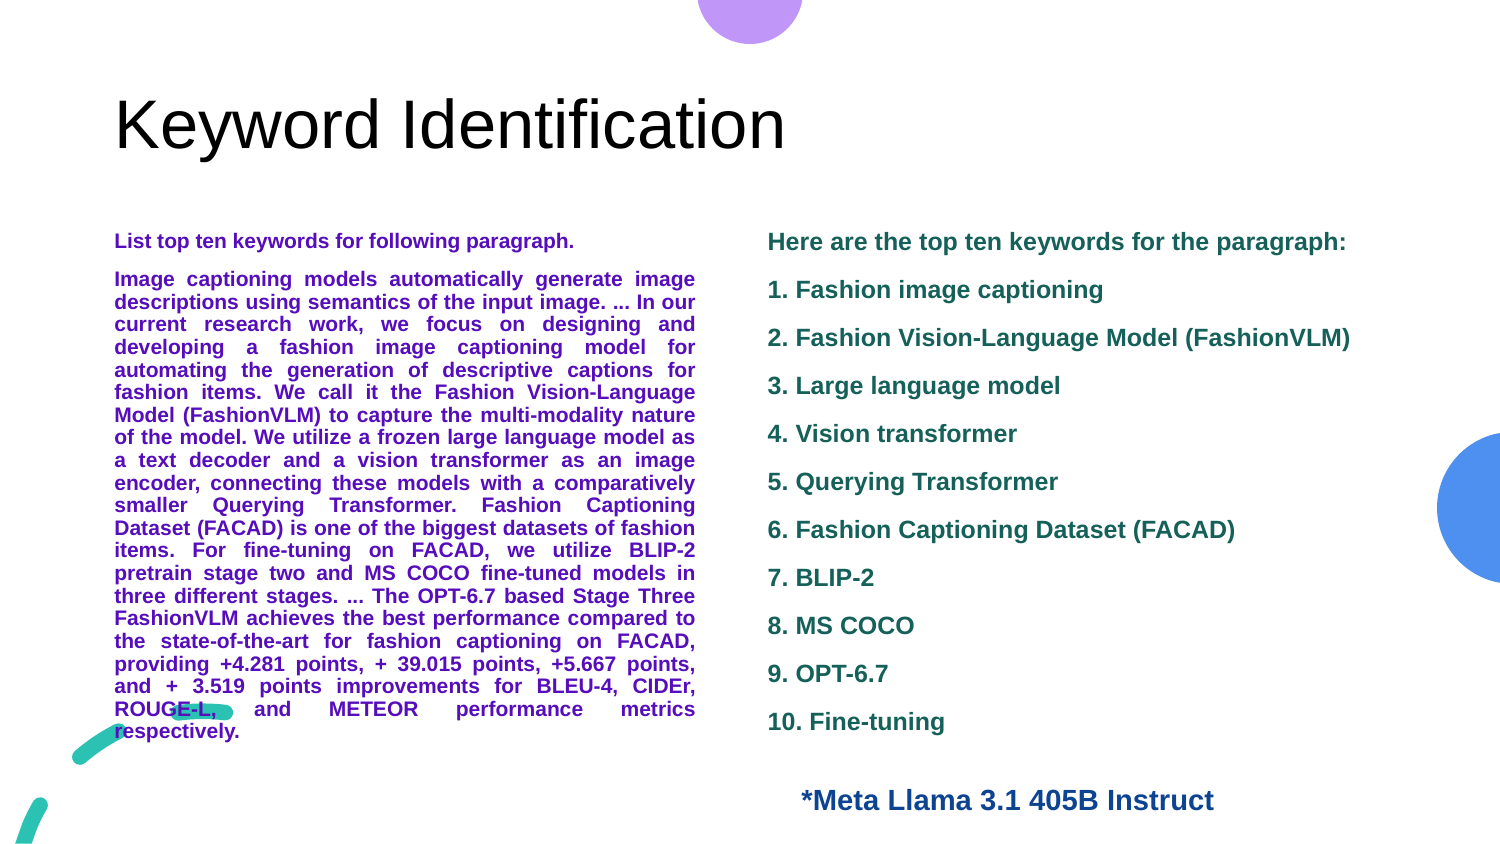

# Keyword Identification
Here are the top ten keywords for the paragraph:
1. Fashion image captioning
2. Fashion Vision-Language Model (FashionVLM)
3. Large language model
4. Vision transformer
5. Querying Transformer
6. Fashion Captioning Dataset (FACAD)
7. BLIP-2
8. MS COCO
9. OPT-6.7
10. Fine-tuning

List top ten keywords for following paragraph.
Image captioning models automatically generate image descriptions using semantics of the input image. ... In our current research work, we focus on designing and developing a fashion image captioning model for automating the generation of descriptive captions for fashion items. We call it the Fashion Vision-Language Model (FashionVLM) to capture the multi-modality nature of the model. We utilize a frozen large language model as a text decoder and a vision transformer as an image encoder, connecting these models with a comparatively smaller Querying Transformer. Fashion Captioning Dataset (FACAD) is one of the biggest datasets of fashion items. For fine-tuning on FACAD, we utilize BLIP-2 pretrain stage two and MS COCO fine-tuned models in three different stages. ... The OPT-6.7 based Stage Three FashionVLM achieves the best performance compared to the state-of-the-art for fashion captioning on FACAD, providing +4.281 points, + 39.015 points, +5.667 points, and + 3.519 points improvements for BLEU-4, CIDEr, ROUGE-L, and METEOR performance metrics respectively.
*Meta Llama 3.1 405B Instruct